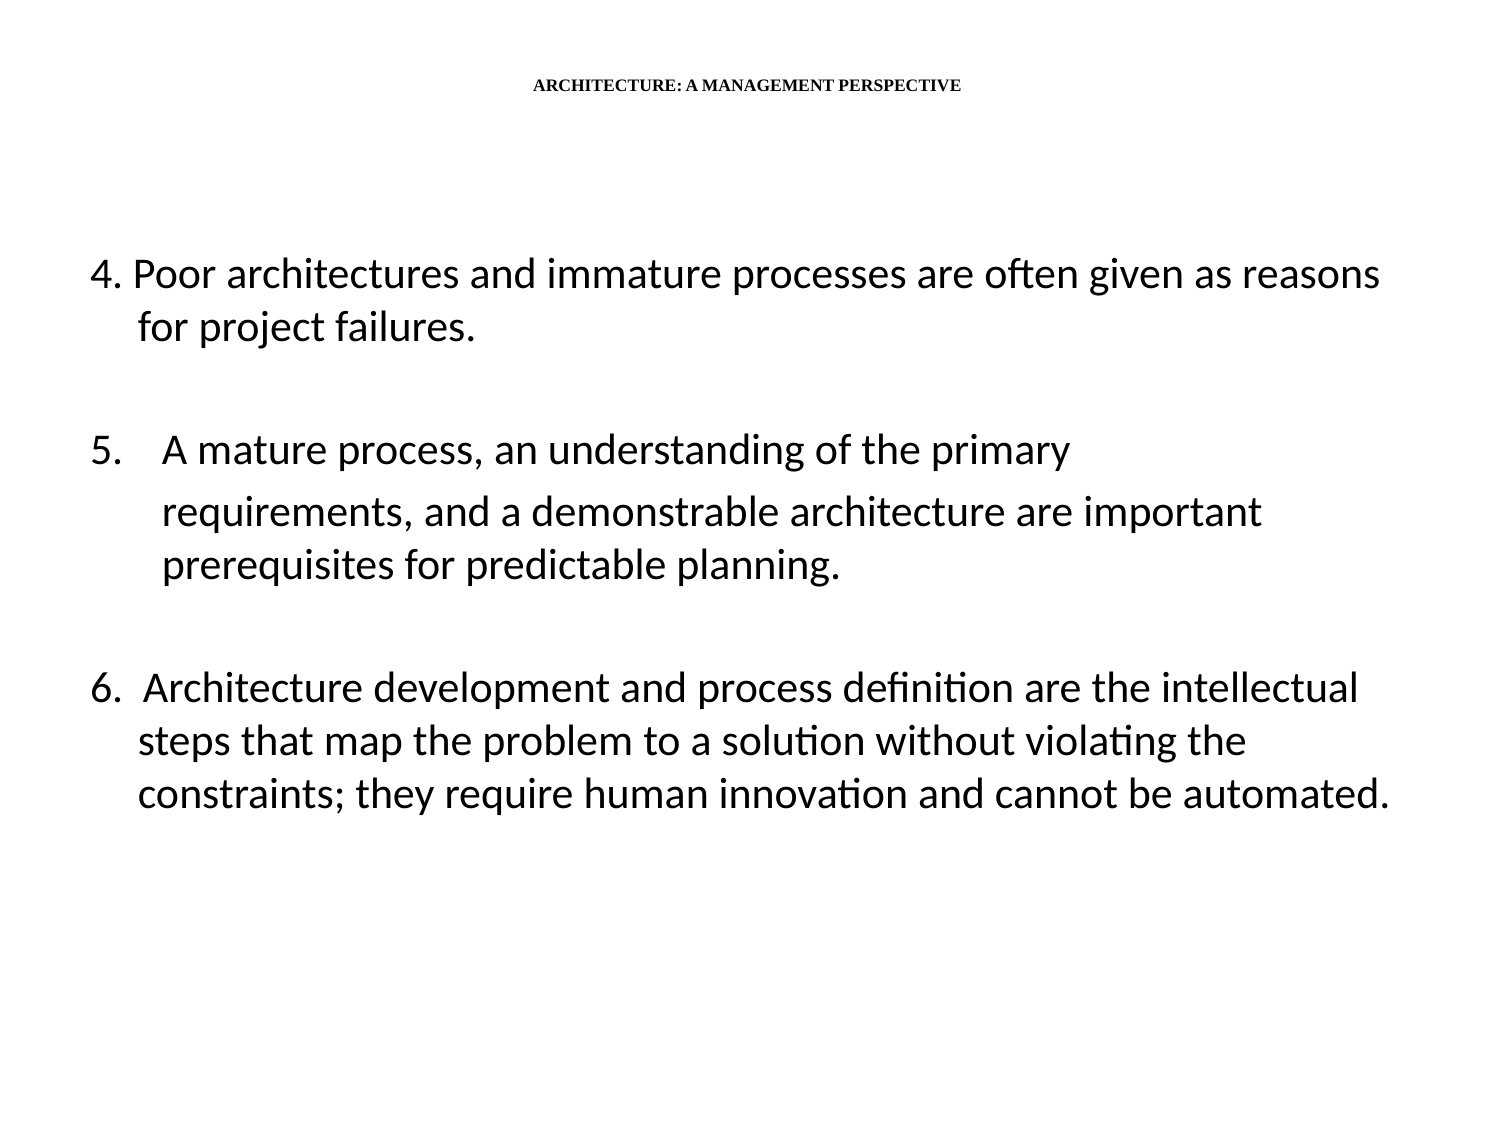

# ARCHITECTURE: A MANAGEMENT PERSPECTIVE
4. Poor architectures and immature processes are often given as reasons for project failures.

A mature process, an understanding of the primary
	requirements, and a demonstrable architecture are important prerequisites for predictable planning.

6.  Architecture development and process definition are the intellectual steps that map the problem to a solution without violating the constraints; they require human innovation and cannot be automated.